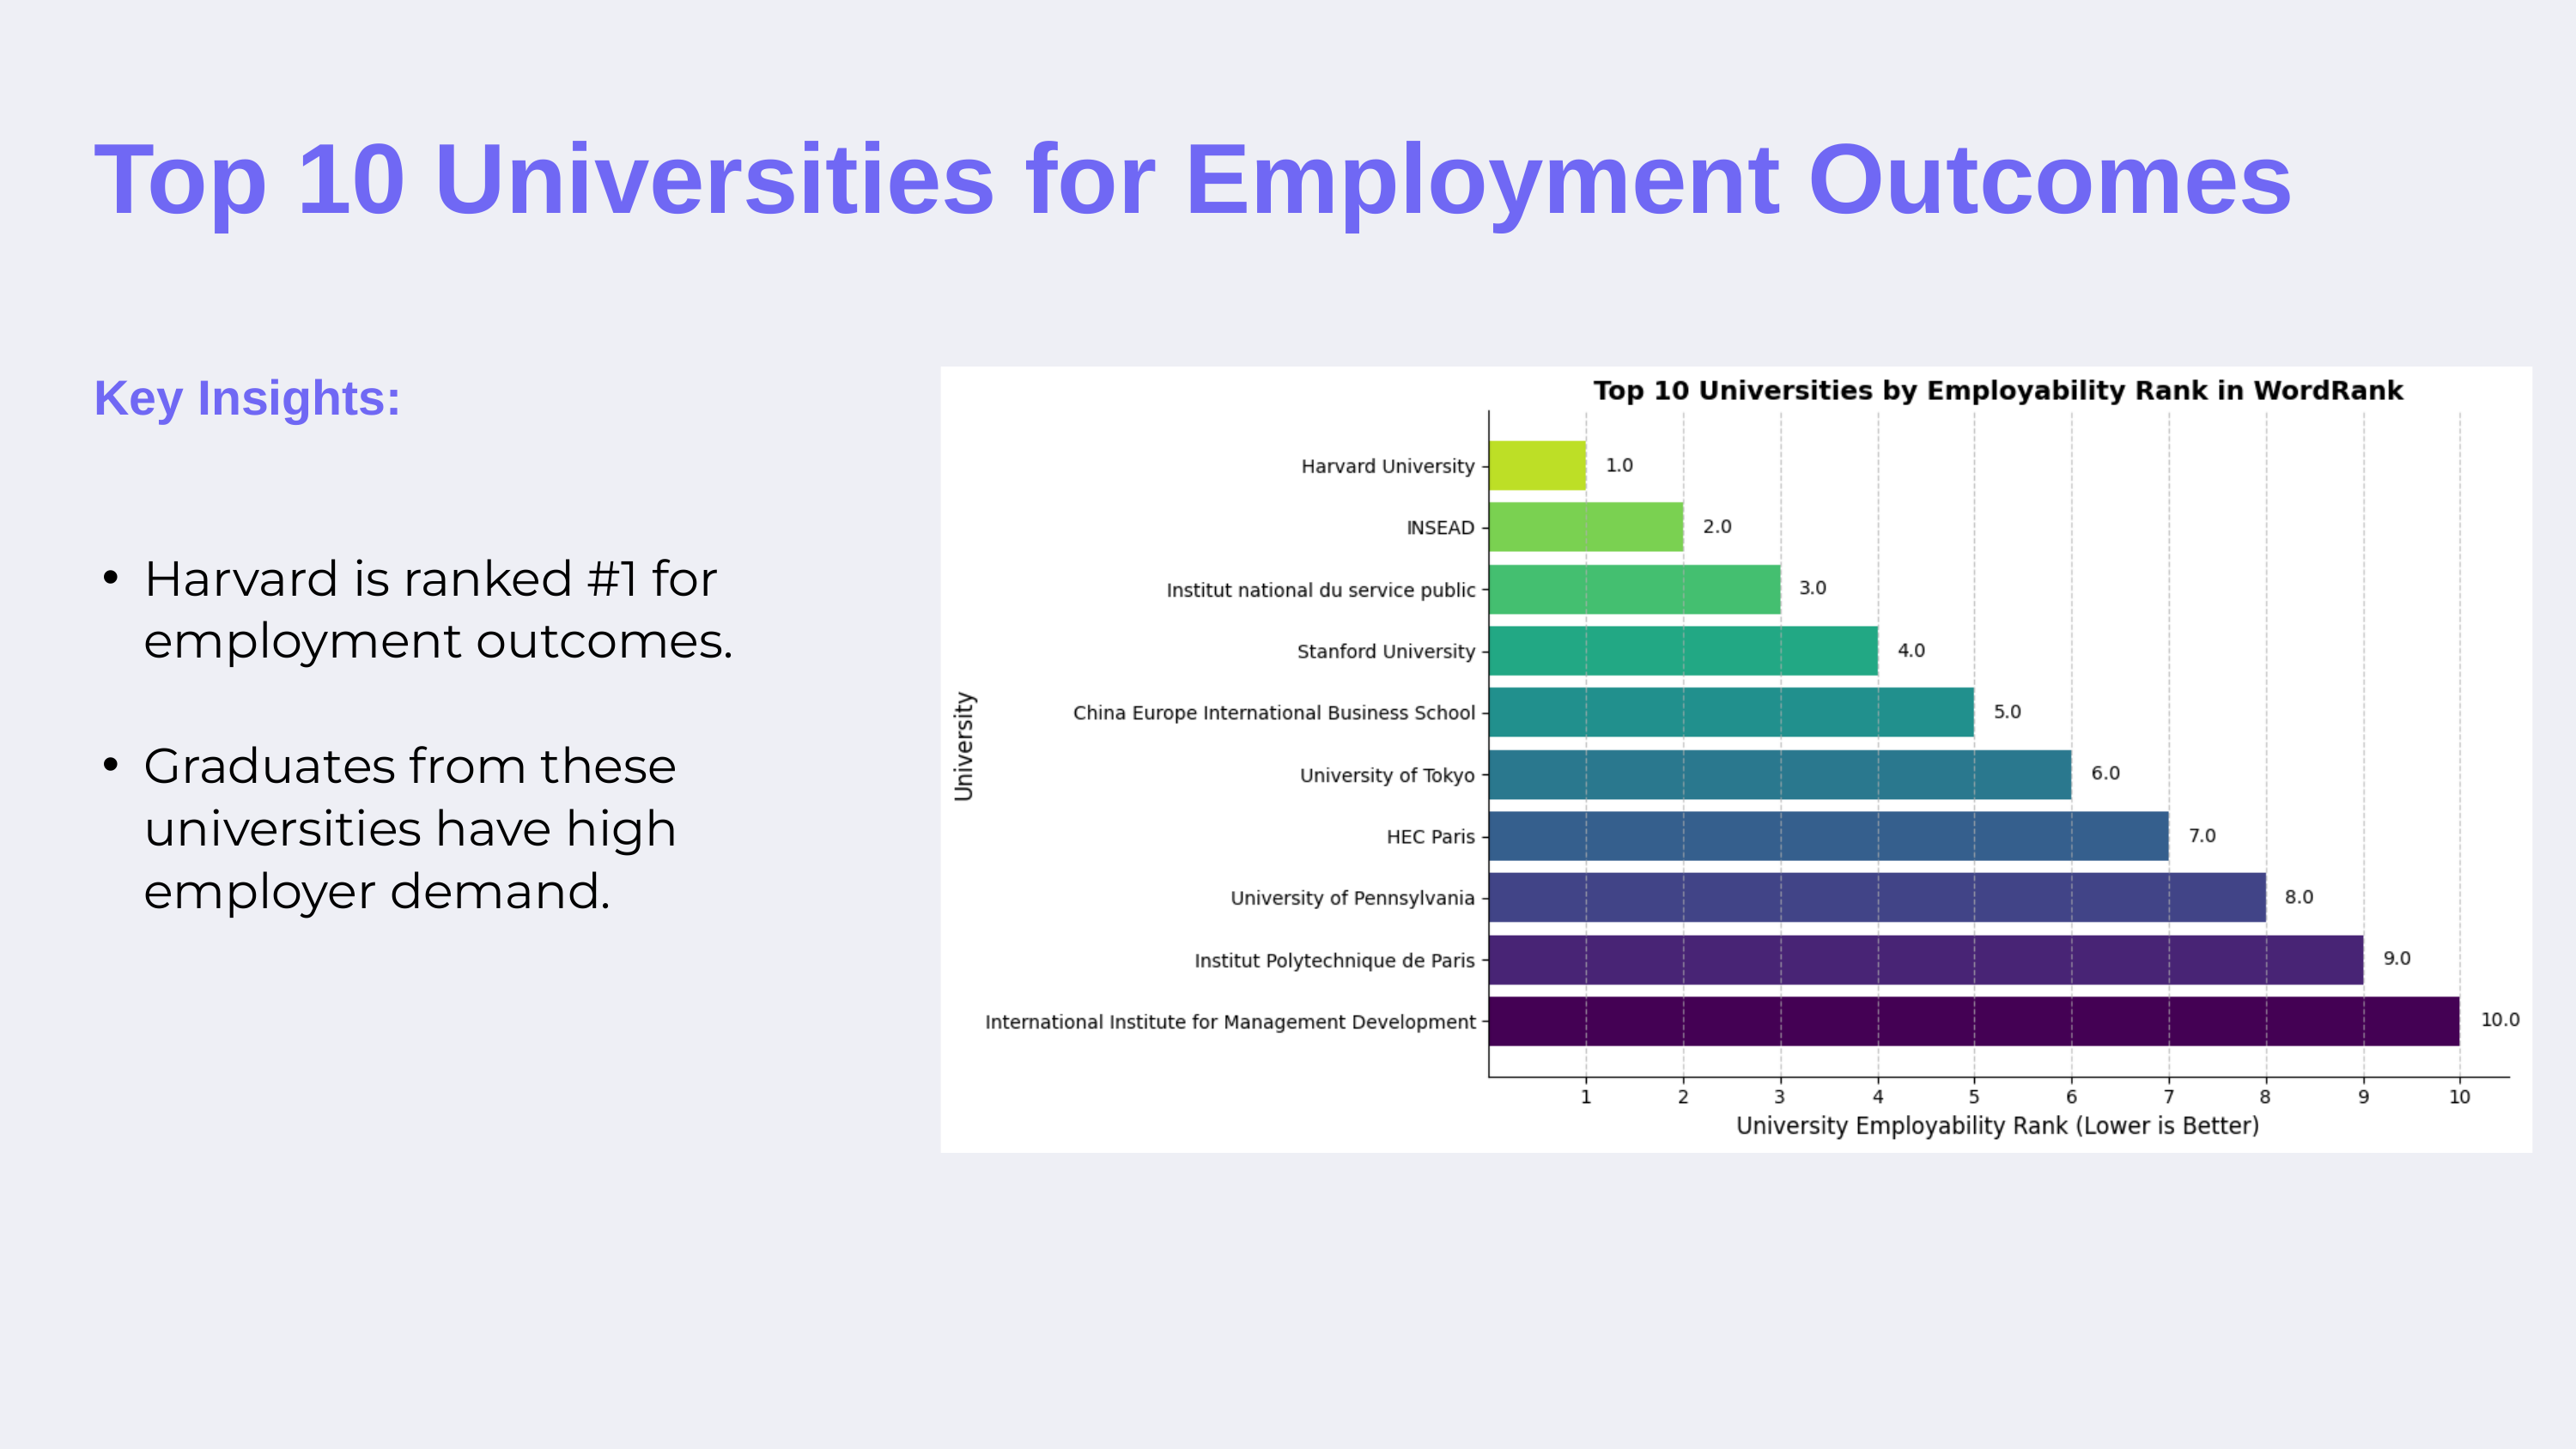

Top 10 Universities for Employment Outcomes

Key Insights:

Harvard is ranked #1 for employment outcomes.

Graduates from these universities have high employer demand.